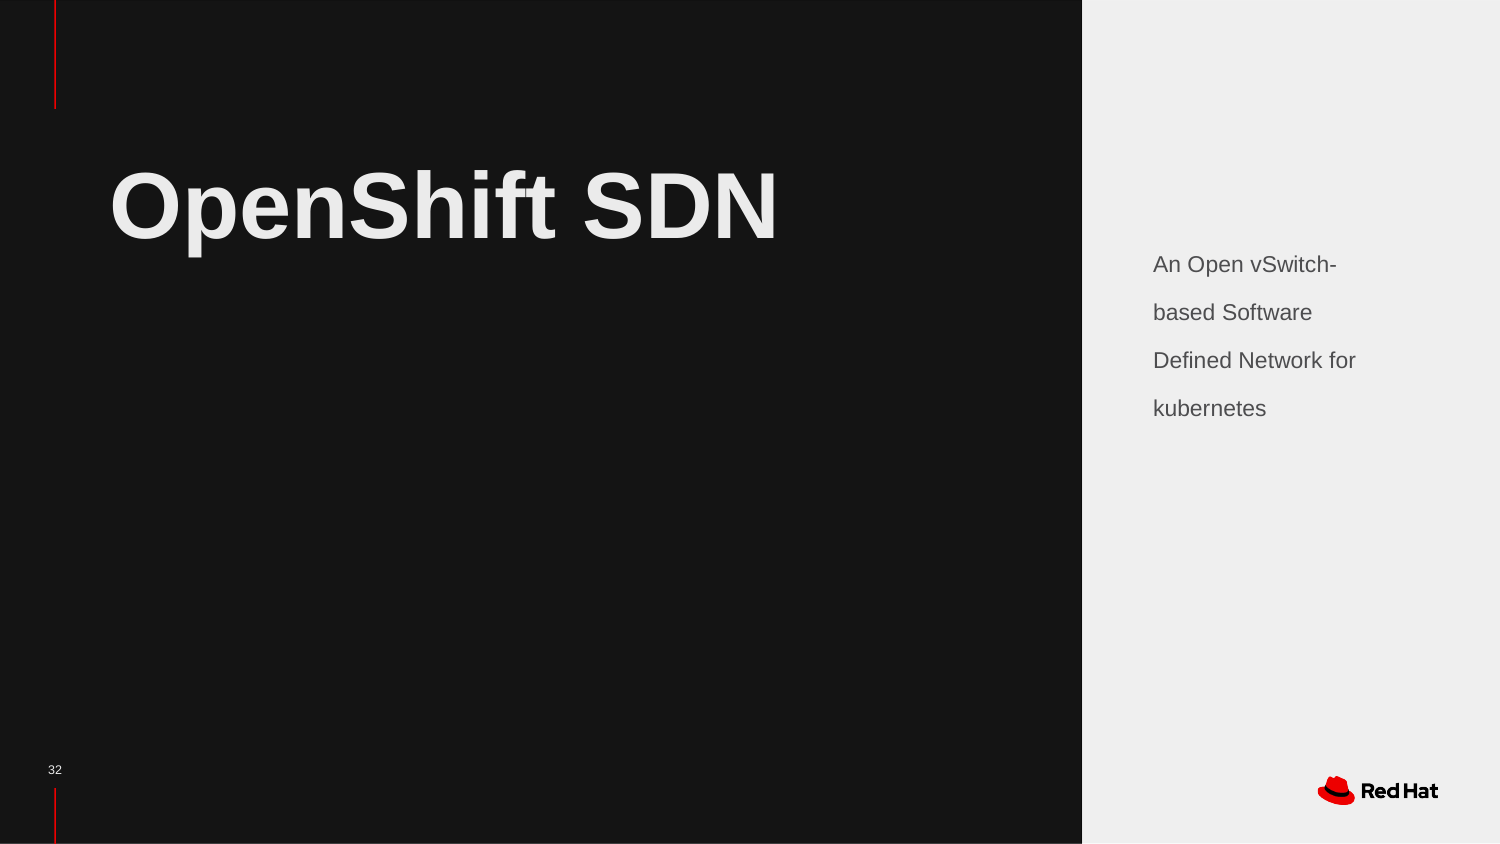

# OpenShift SDN
An Open vSwitch-based Software Defined Network for kubernetes
32